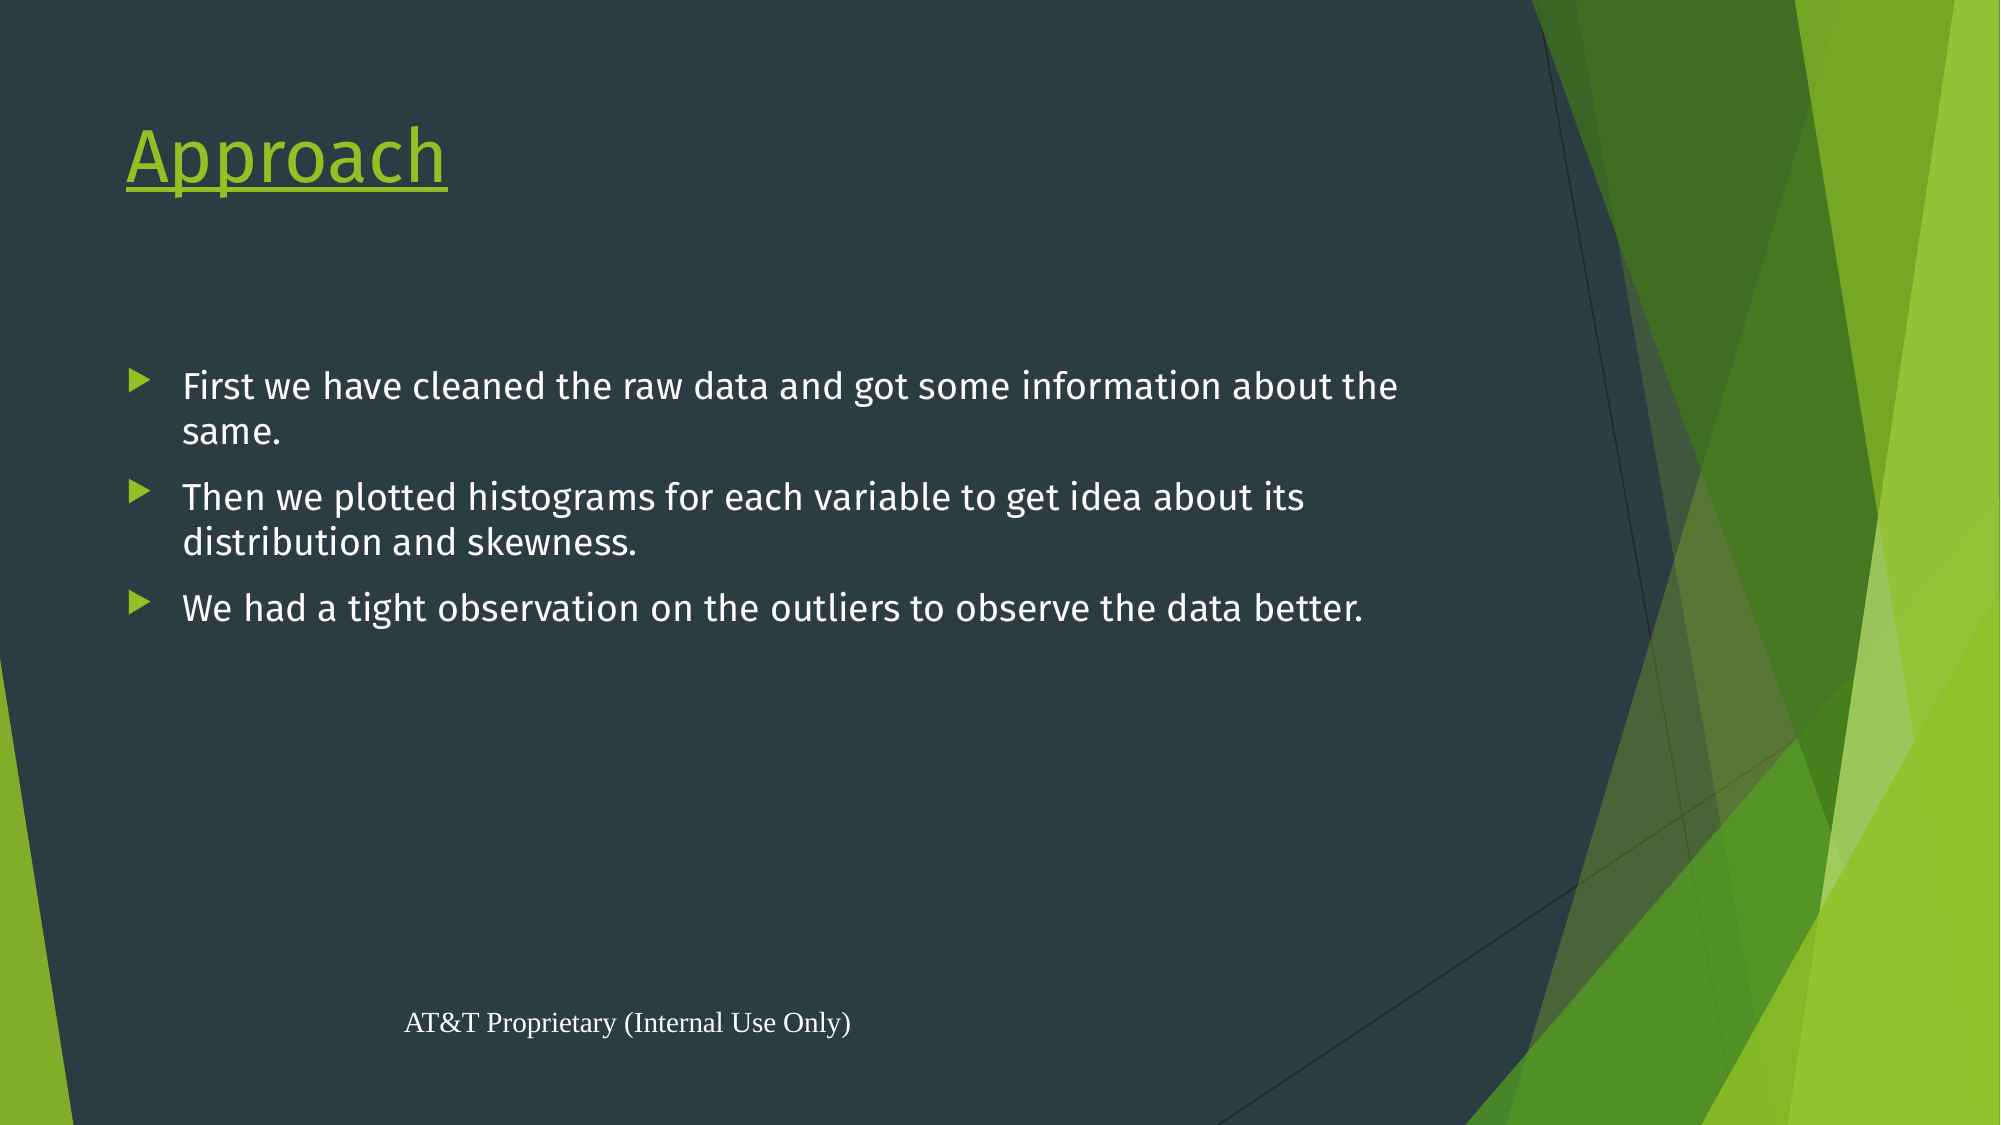

# Approach
First we have cleaned the raw data and got some information about the same.
Then we plotted histograms for each variable to get idea about its distribution and skewness.
We had a tight observation on the outliers to observe the data better.
AT&T Proprietary (Internal Use Only)